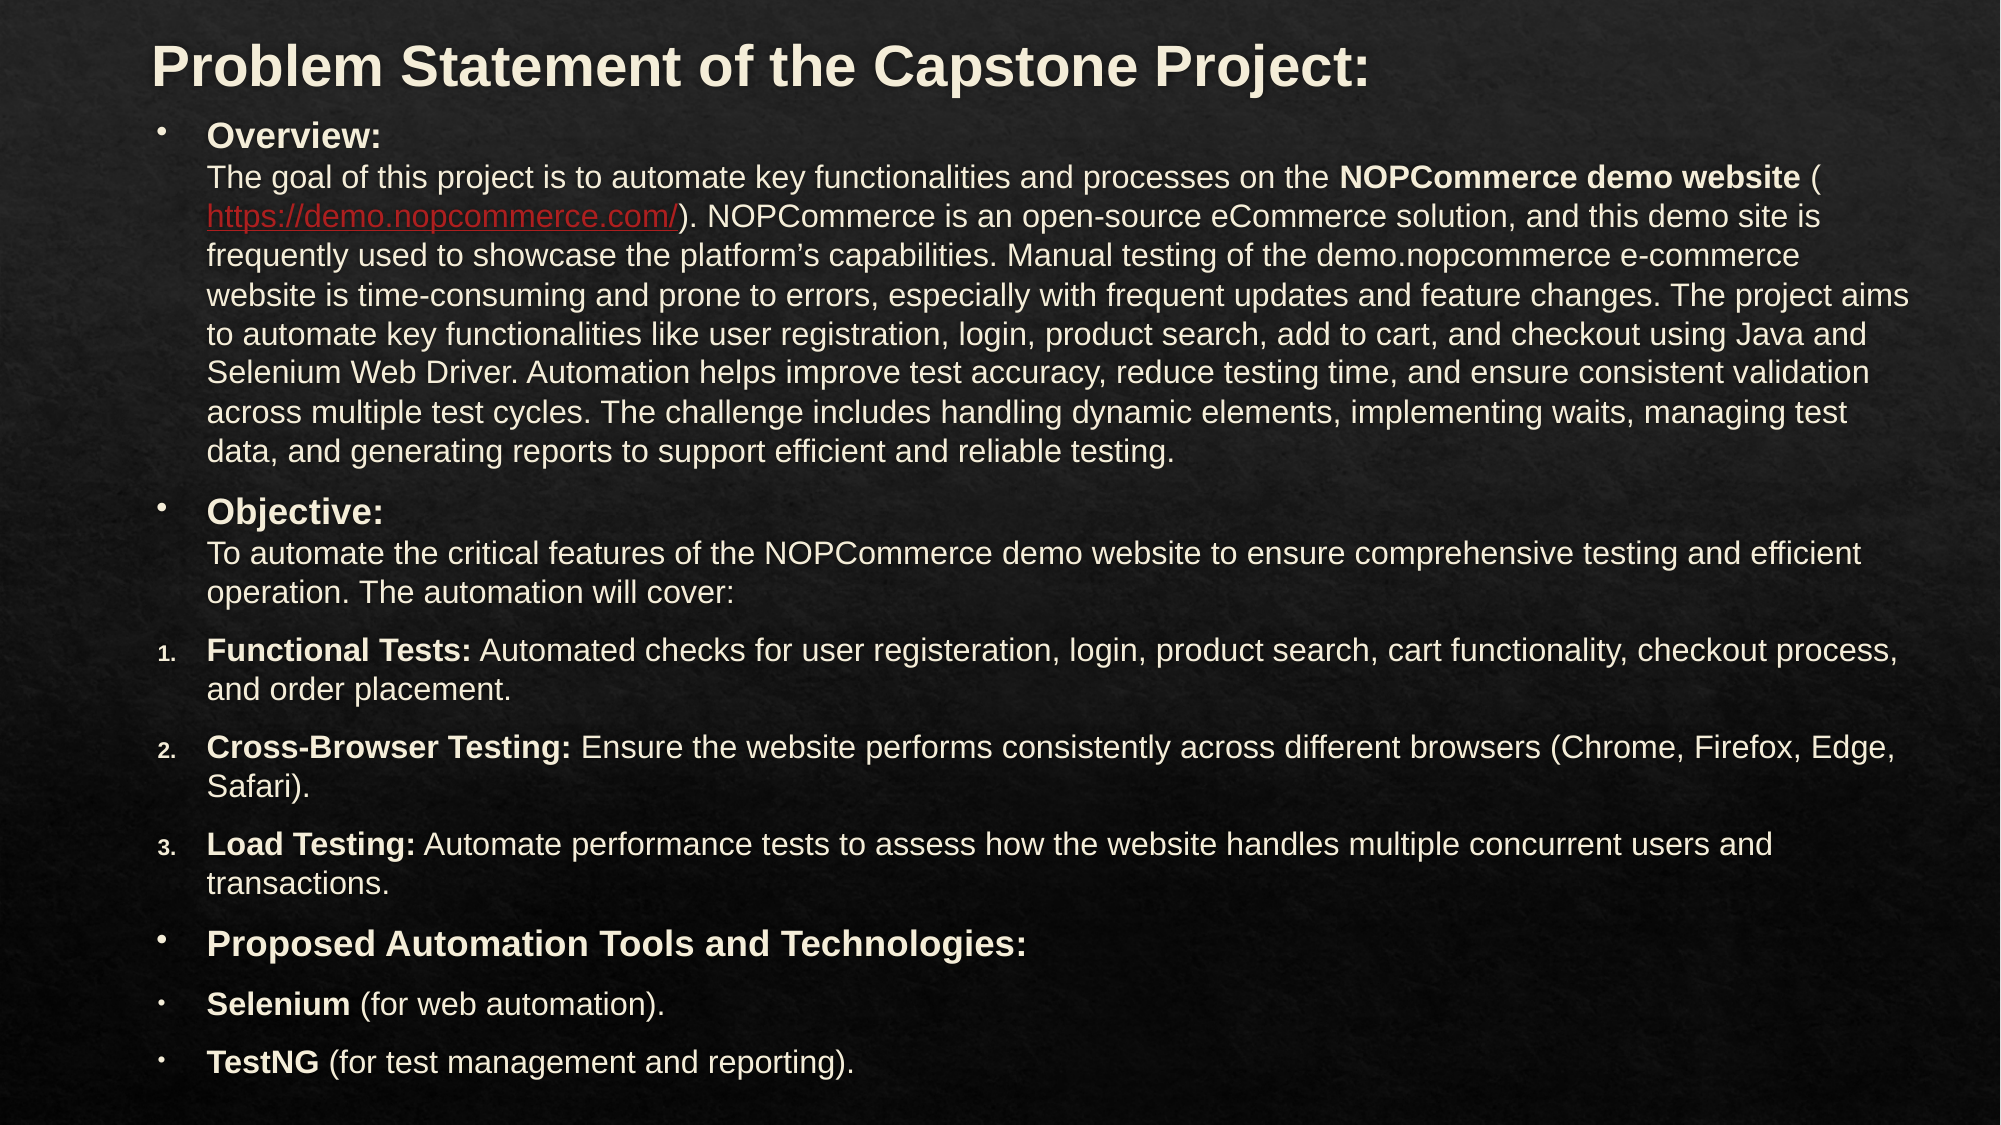

# Problem Statement of the Capstone Project:
Overview:
The goal of this project is to automate key functionalities and processes on the NOPCommerce demo website (https://demo.nopcommerce.com/). NOPCommerce is an open-source eCommerce solution, and this demo site is frequently used to showcase the platform’s capabilities. Manual testing of the demo.nopcommerce e-commerce website is time-consuming and prone to errors, especially with frequent updates and feature changes. The project aims to automate key functionalities like user registration, login, product search, add to cart, and checkout using Java and Selenium Web Driver. Automation helps improve test accuracy, reduce testing time, and ensure consistent validation across multiple test cycles. The challenge includes handling dynamic elements, implementing waits, managing test data, and generating reports to support efficient and reliable testing.
Objective:
To automate the critical features of the NOPCommerce demo website to ensure comprehensive testing and efficient operation. The automation will cover:
Functional Tests: Automated checks for user registeration, login, product search, cart functionality, checkout process, and order placement.
Cross-Browser Testing: Ensure the website performs consistently across different browsers (Chrome, Firefox, Edge, Safari).
Load Testing: Automate performance tests to assess how the website handles multiple concurrent users and transactions.
Proposed Automation Tools and Technologies:
Selenium (for web automation).
TestNG (for test management and reporting).